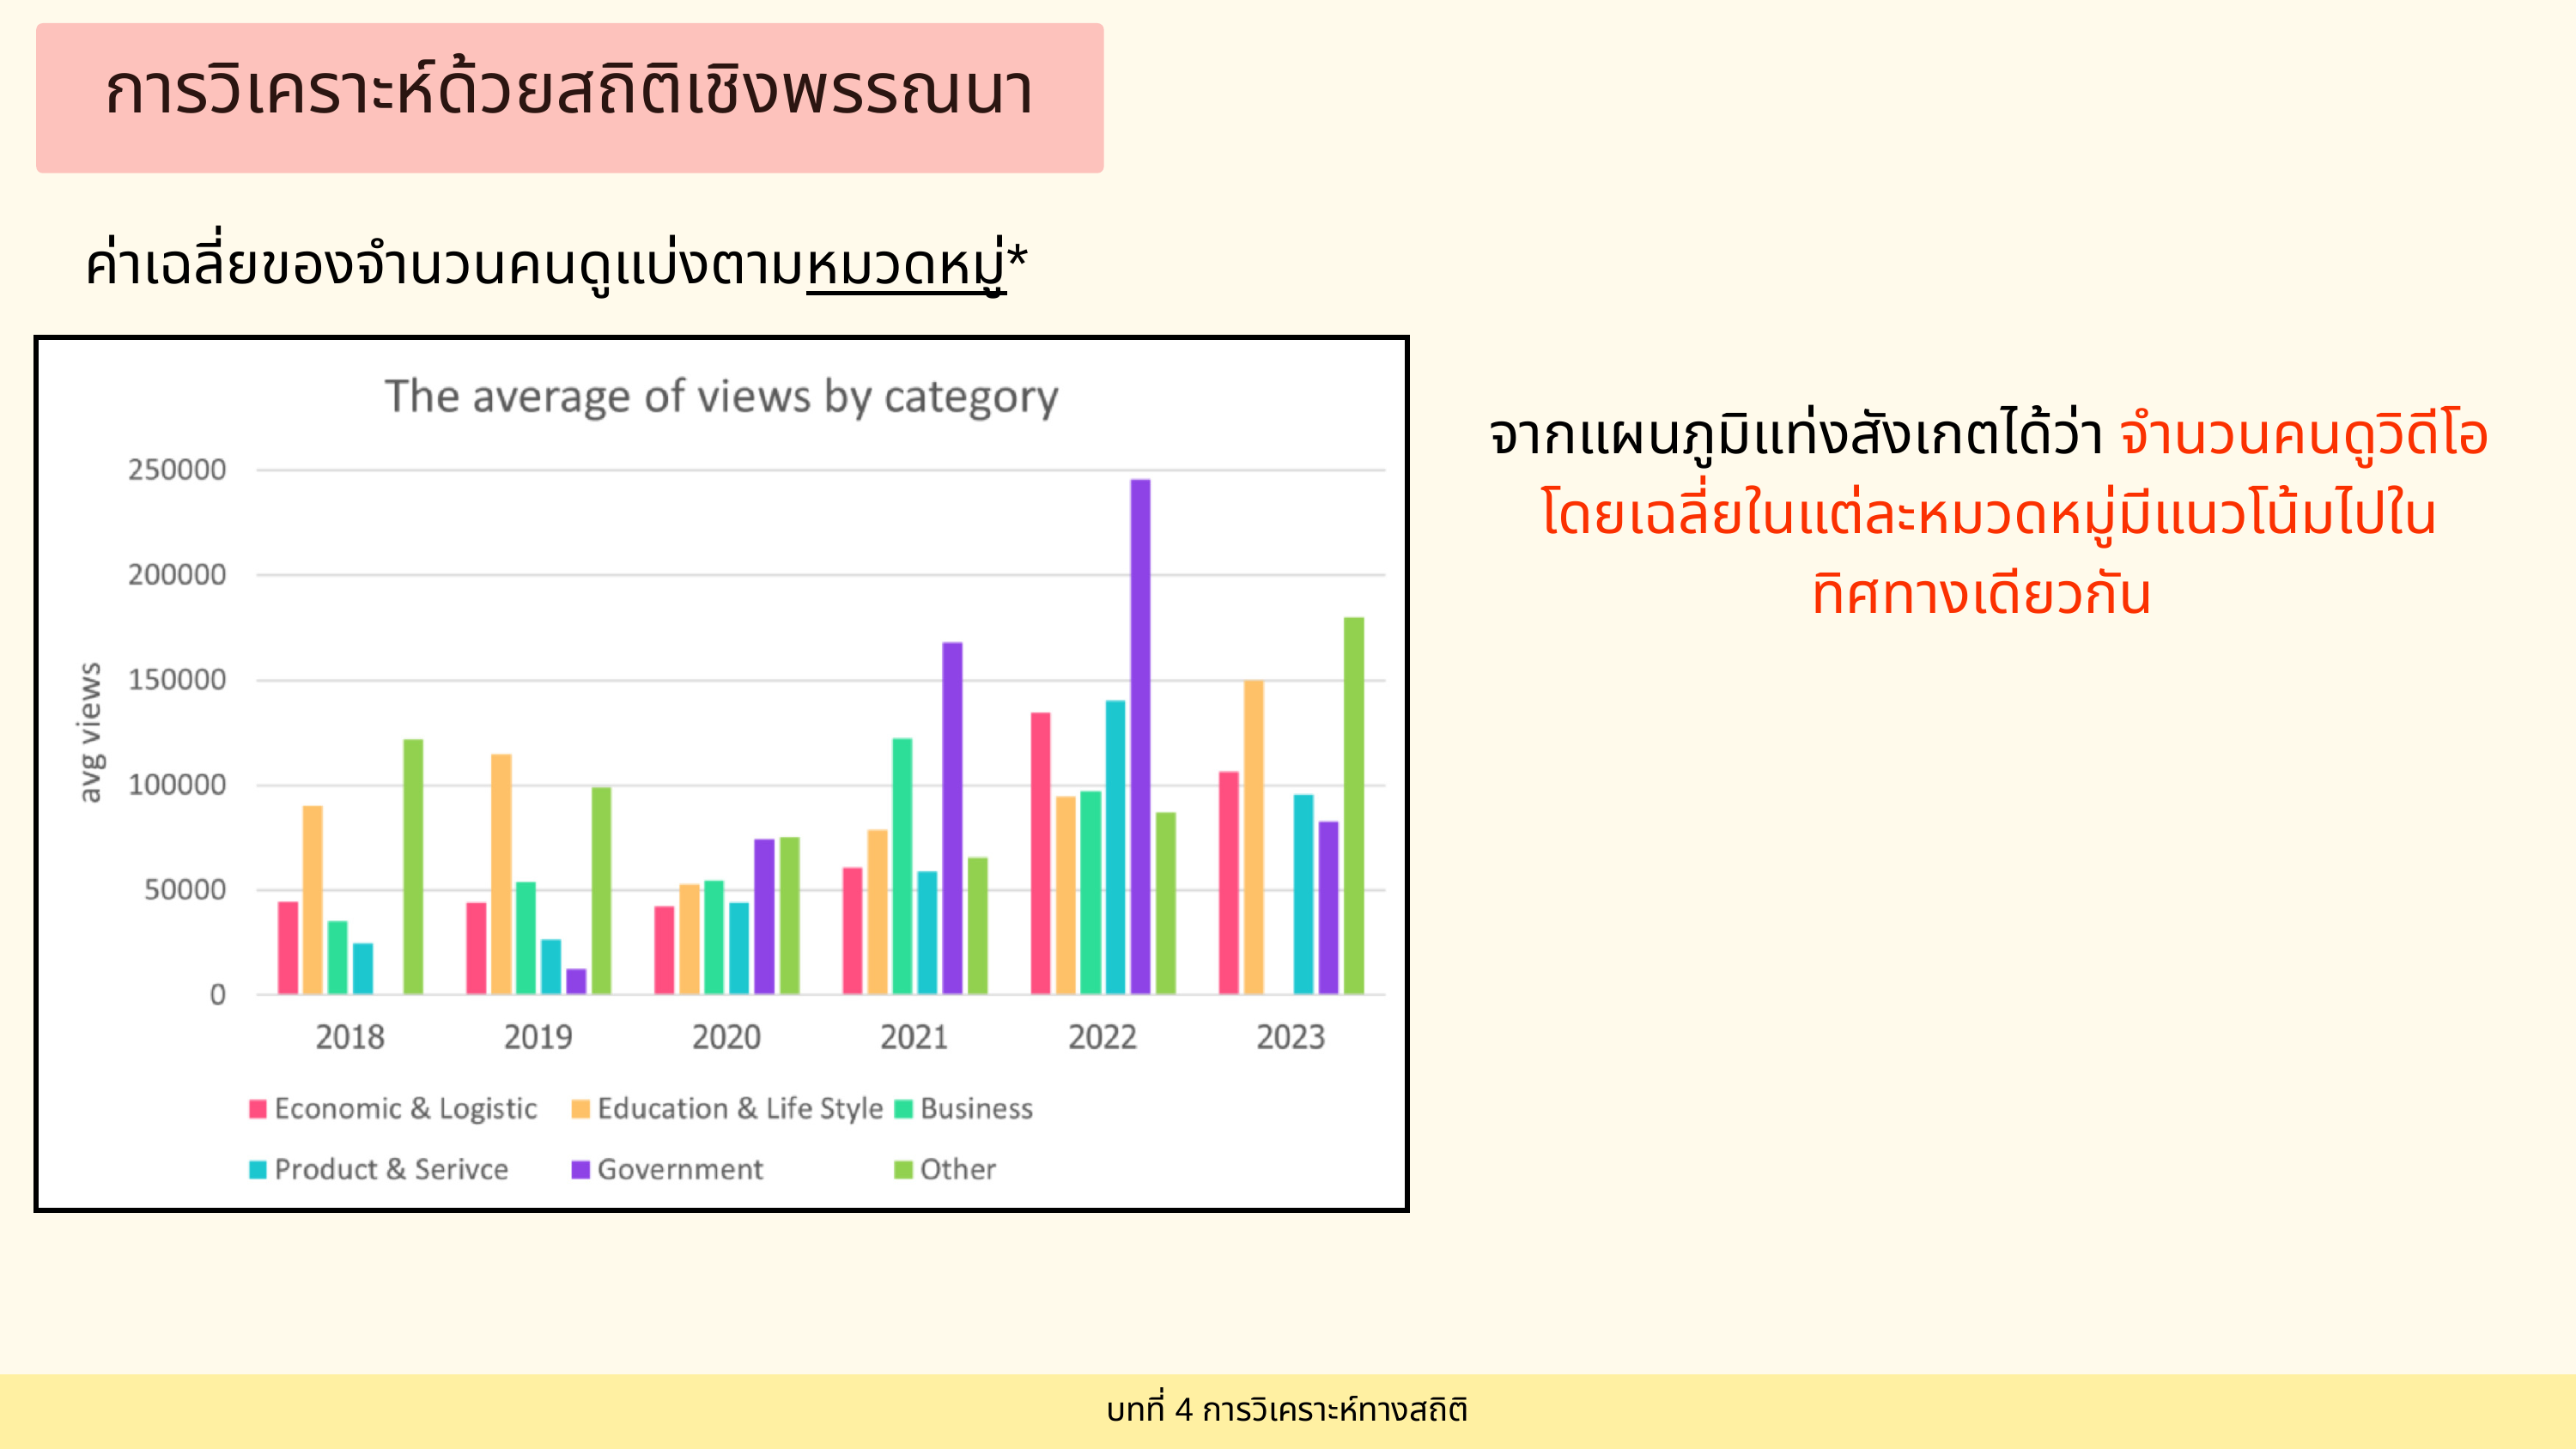

การวิเคราะห์ด้วยสถิติเชิงพรรณนา
ค่าเฉลี่ยของจำนวนคนดูแบ่งตามหมวดหมู่*

จากแผนภูมิแท่งสังเกตได้ว่า จำนวนคนดูวิดีโอโดยเฉลี่ยในแต่ละหมวดหมู่มีแนวโน้มไปในทิศทางเดียวกัน

บทที่ 4 การวิเคราะห์ทางสถิติ